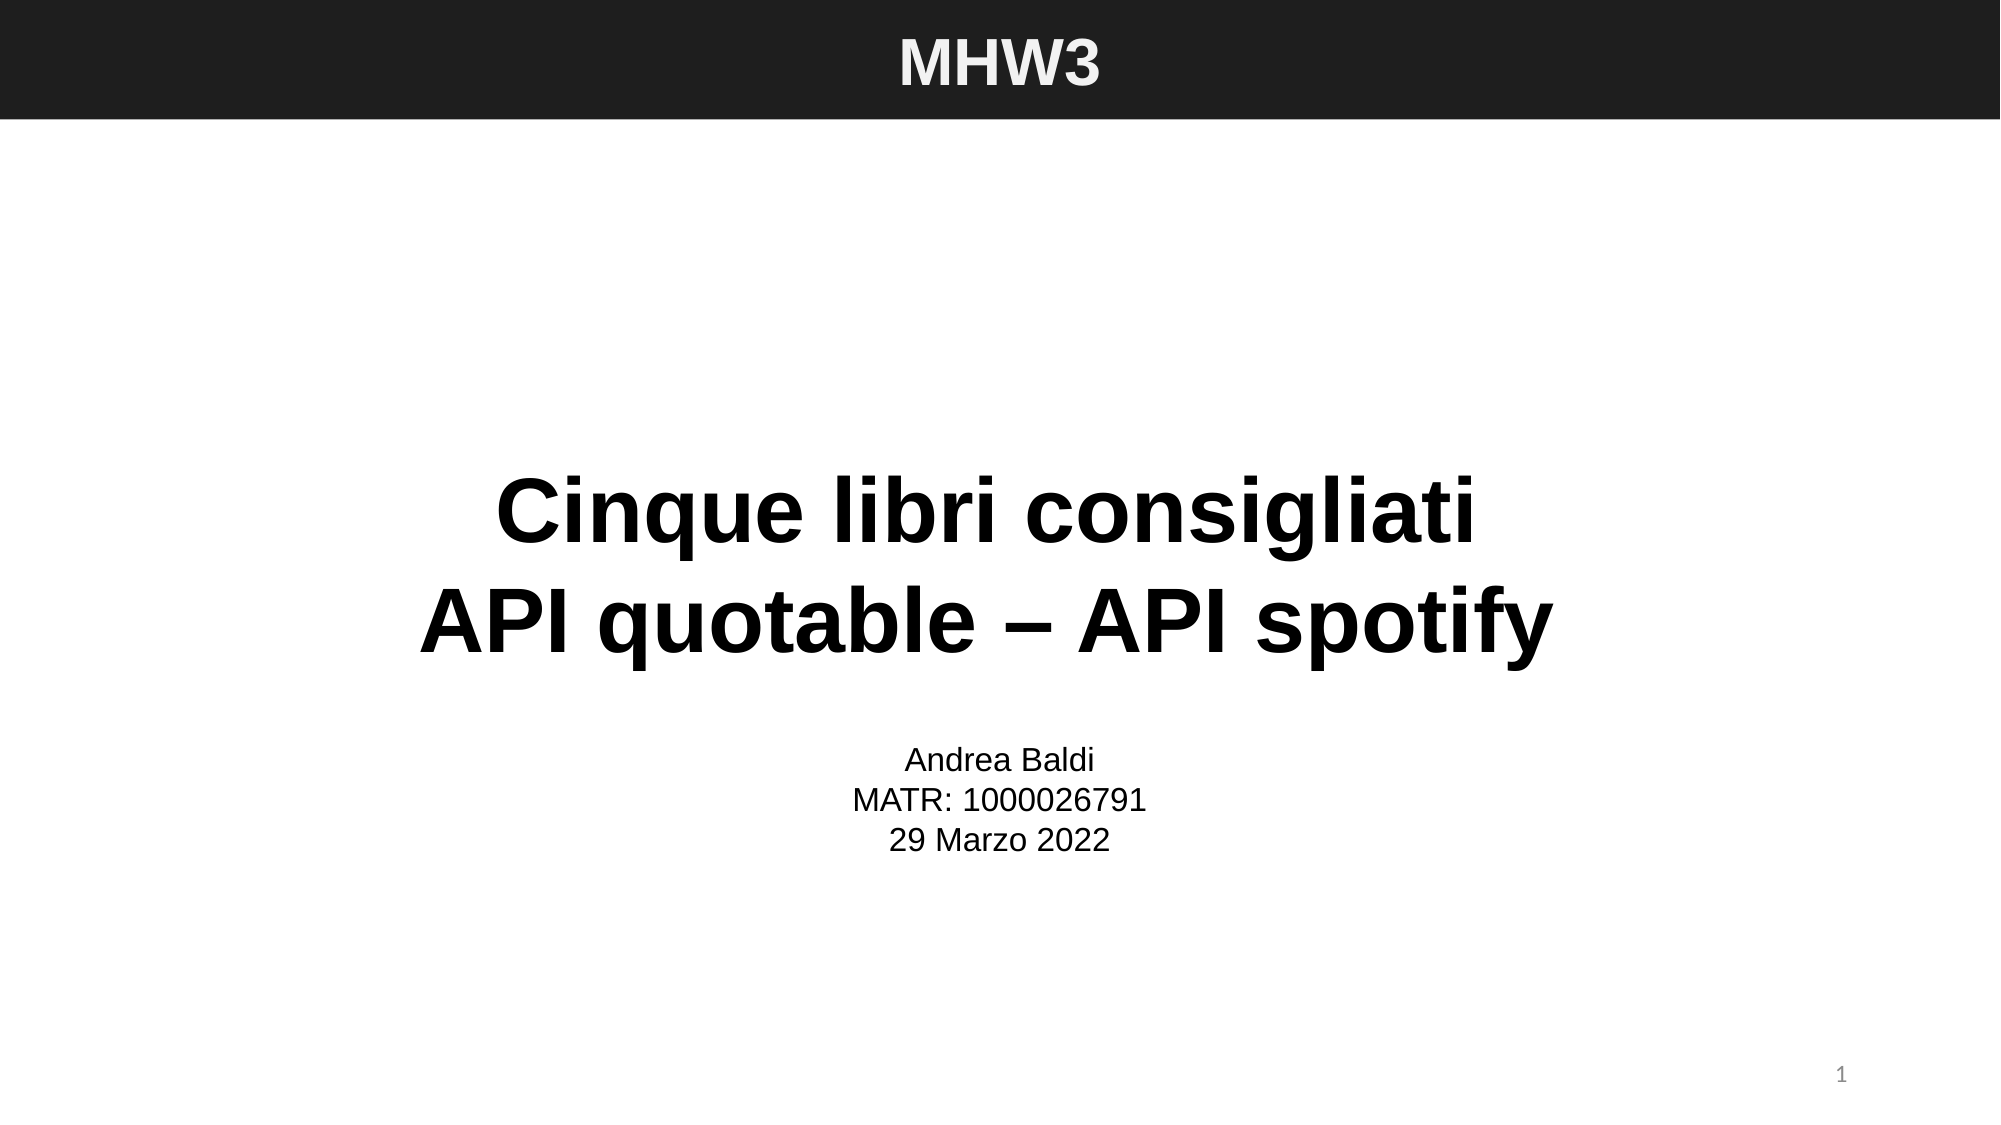

MHW3
Cinque libri consigliati
API quotable – API spotify
Andrea Baldi
MATR: 1000026791
29 Marzo 2022

1